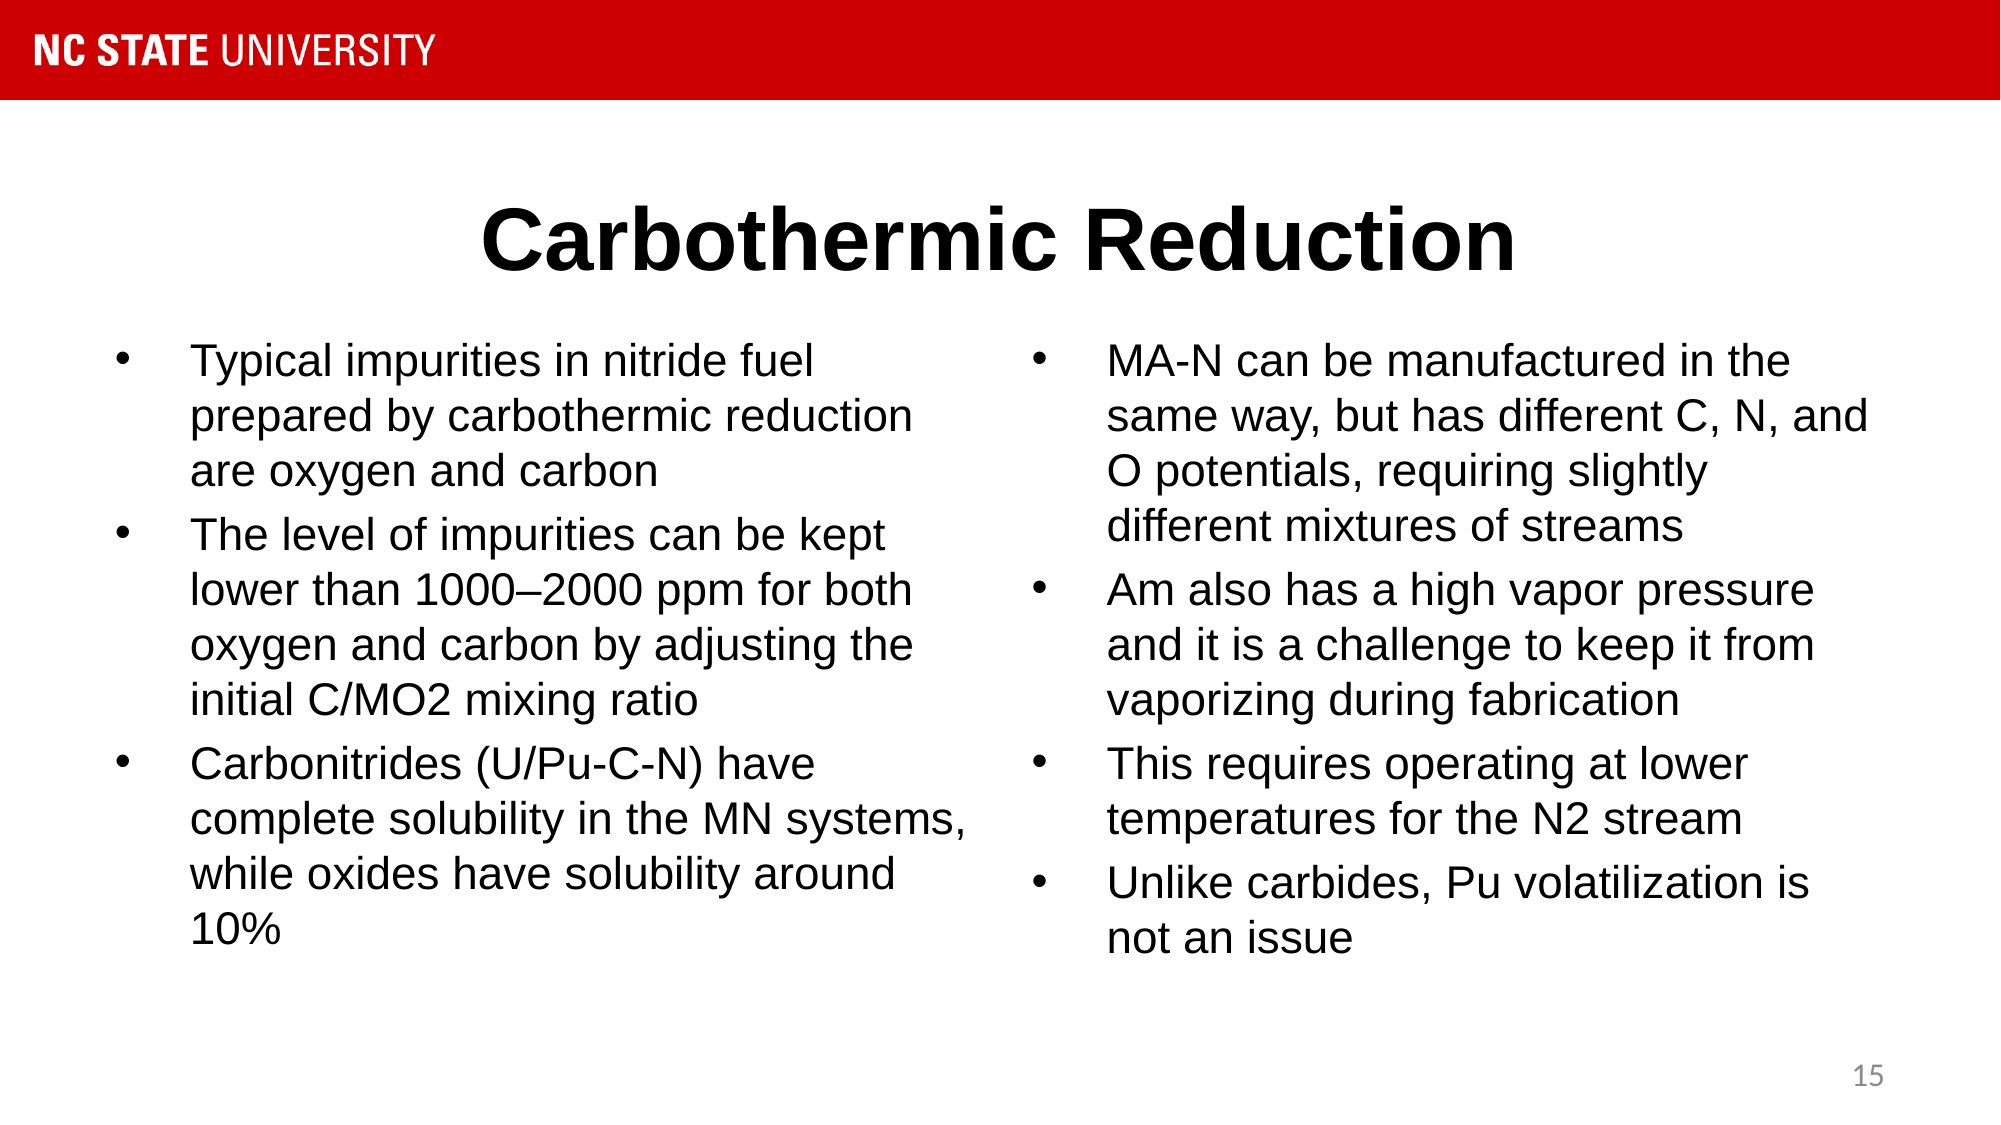

# Carbothermic Reduction
Typical impurities in nitride fuel prepared by carbothermic reduction are oxygen and carbon
The level of impurities can be kept lower than 1000–2000 ppm for both oxygen and carbon by adjusting the initial C/MO2 mixing ratio
Carbonitrides (U/Pu-C-N) have complete solubility in the MN systems, while oxides have solubility around 10%

MA-N can be manufactured in the same way, but has different C, N, and O potentials, requiring slightly different mixtures of streams
Am also has a high vapor pressure and it is a challenge to keep it from vaporizing during fabrication
This requires operating at lower temperatures for the N2 stream
Unlike carbides, Pu volatilization is not an issue
15